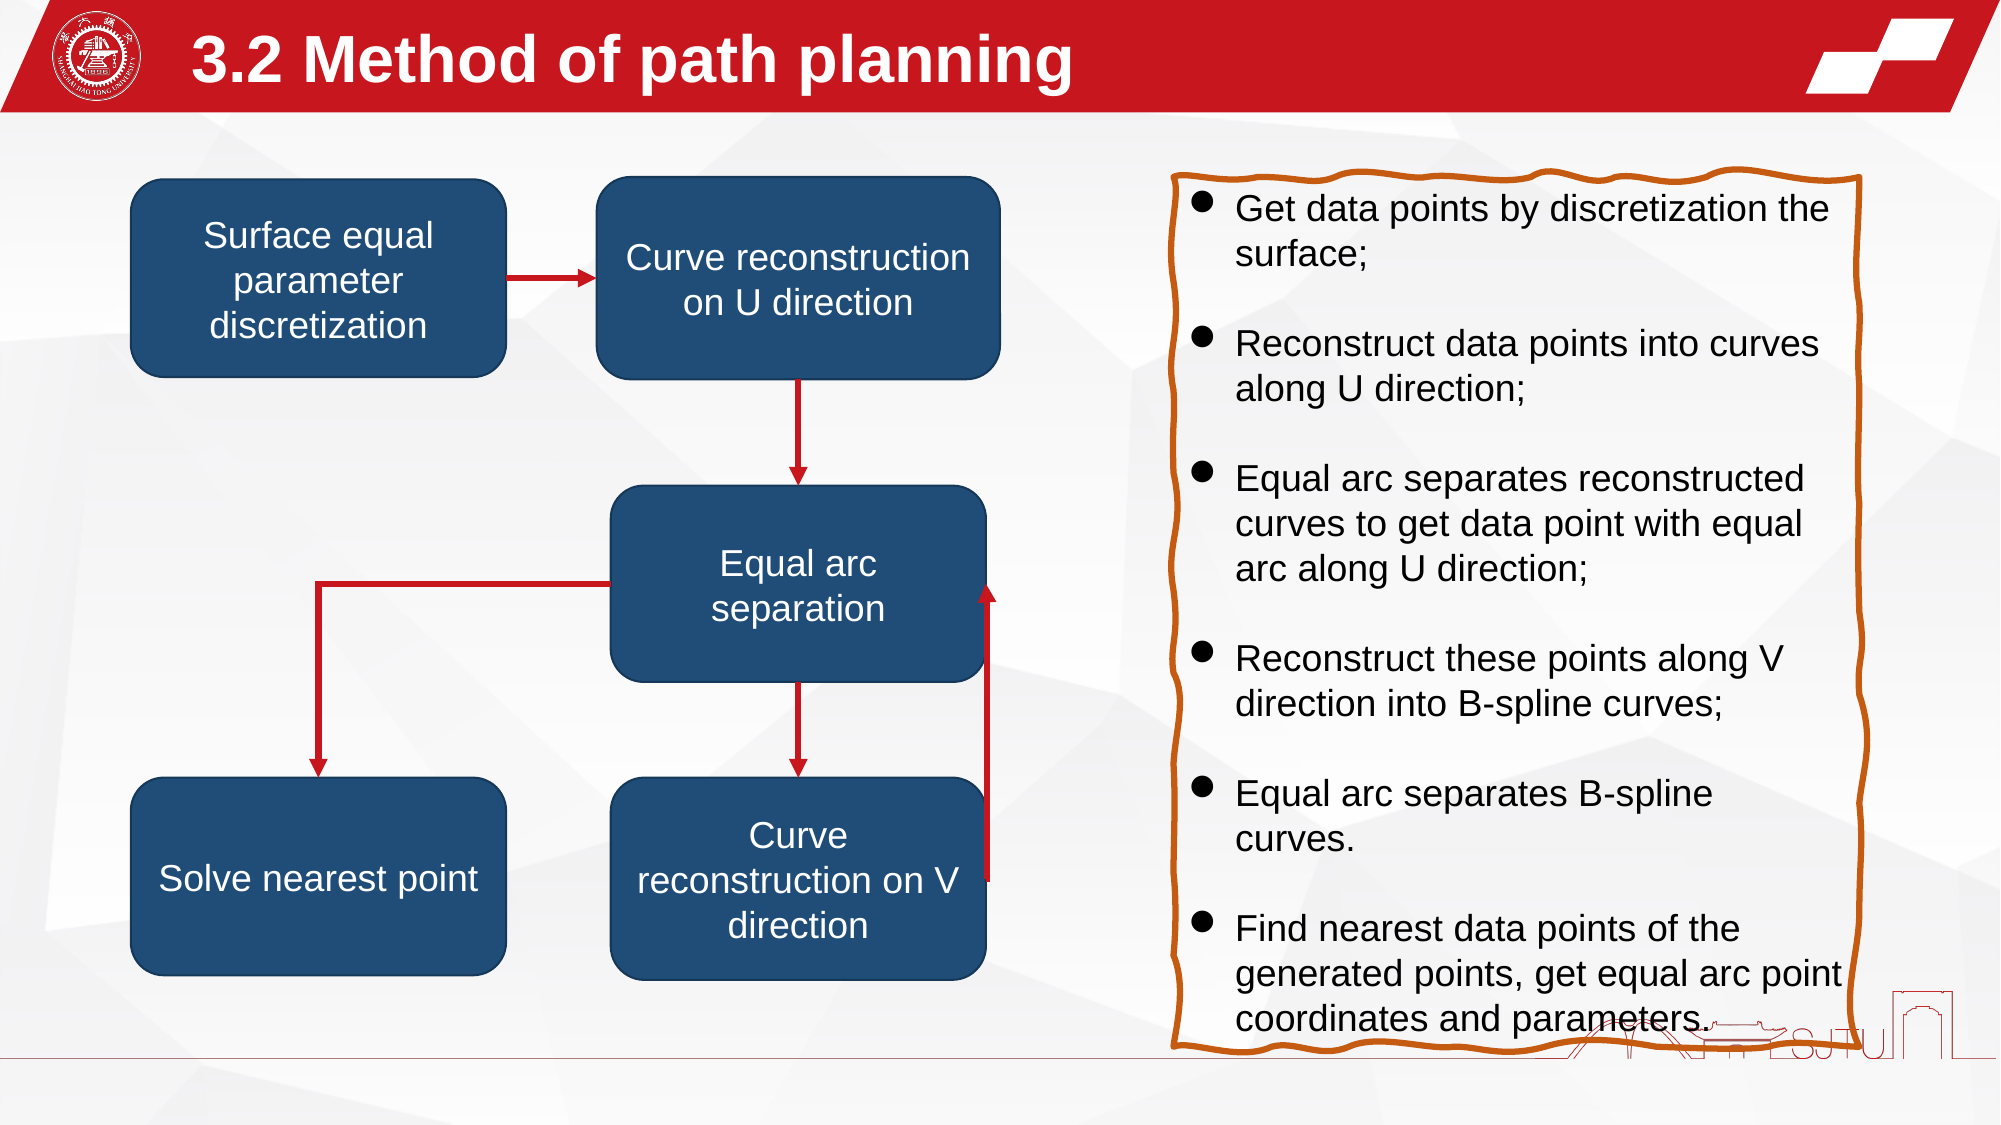

3.2 Method of path planning
Curve reconstruction on U direction
Get data points by discretization the surface;

Reconstruct data points into curves along U direction;

Equal arc separates reconstructed curves to get data point with equal arc along U direction;

Reconstruct these points along V direction into B-spline curves;

Equal arc separates B-spline curves.

Find nearest data points of the generated points, get equal arc point coordinates and parameters.
Surface equal parameter discretization
Equal arc separation
Solve nearest point
Curve reconstruction on V direction